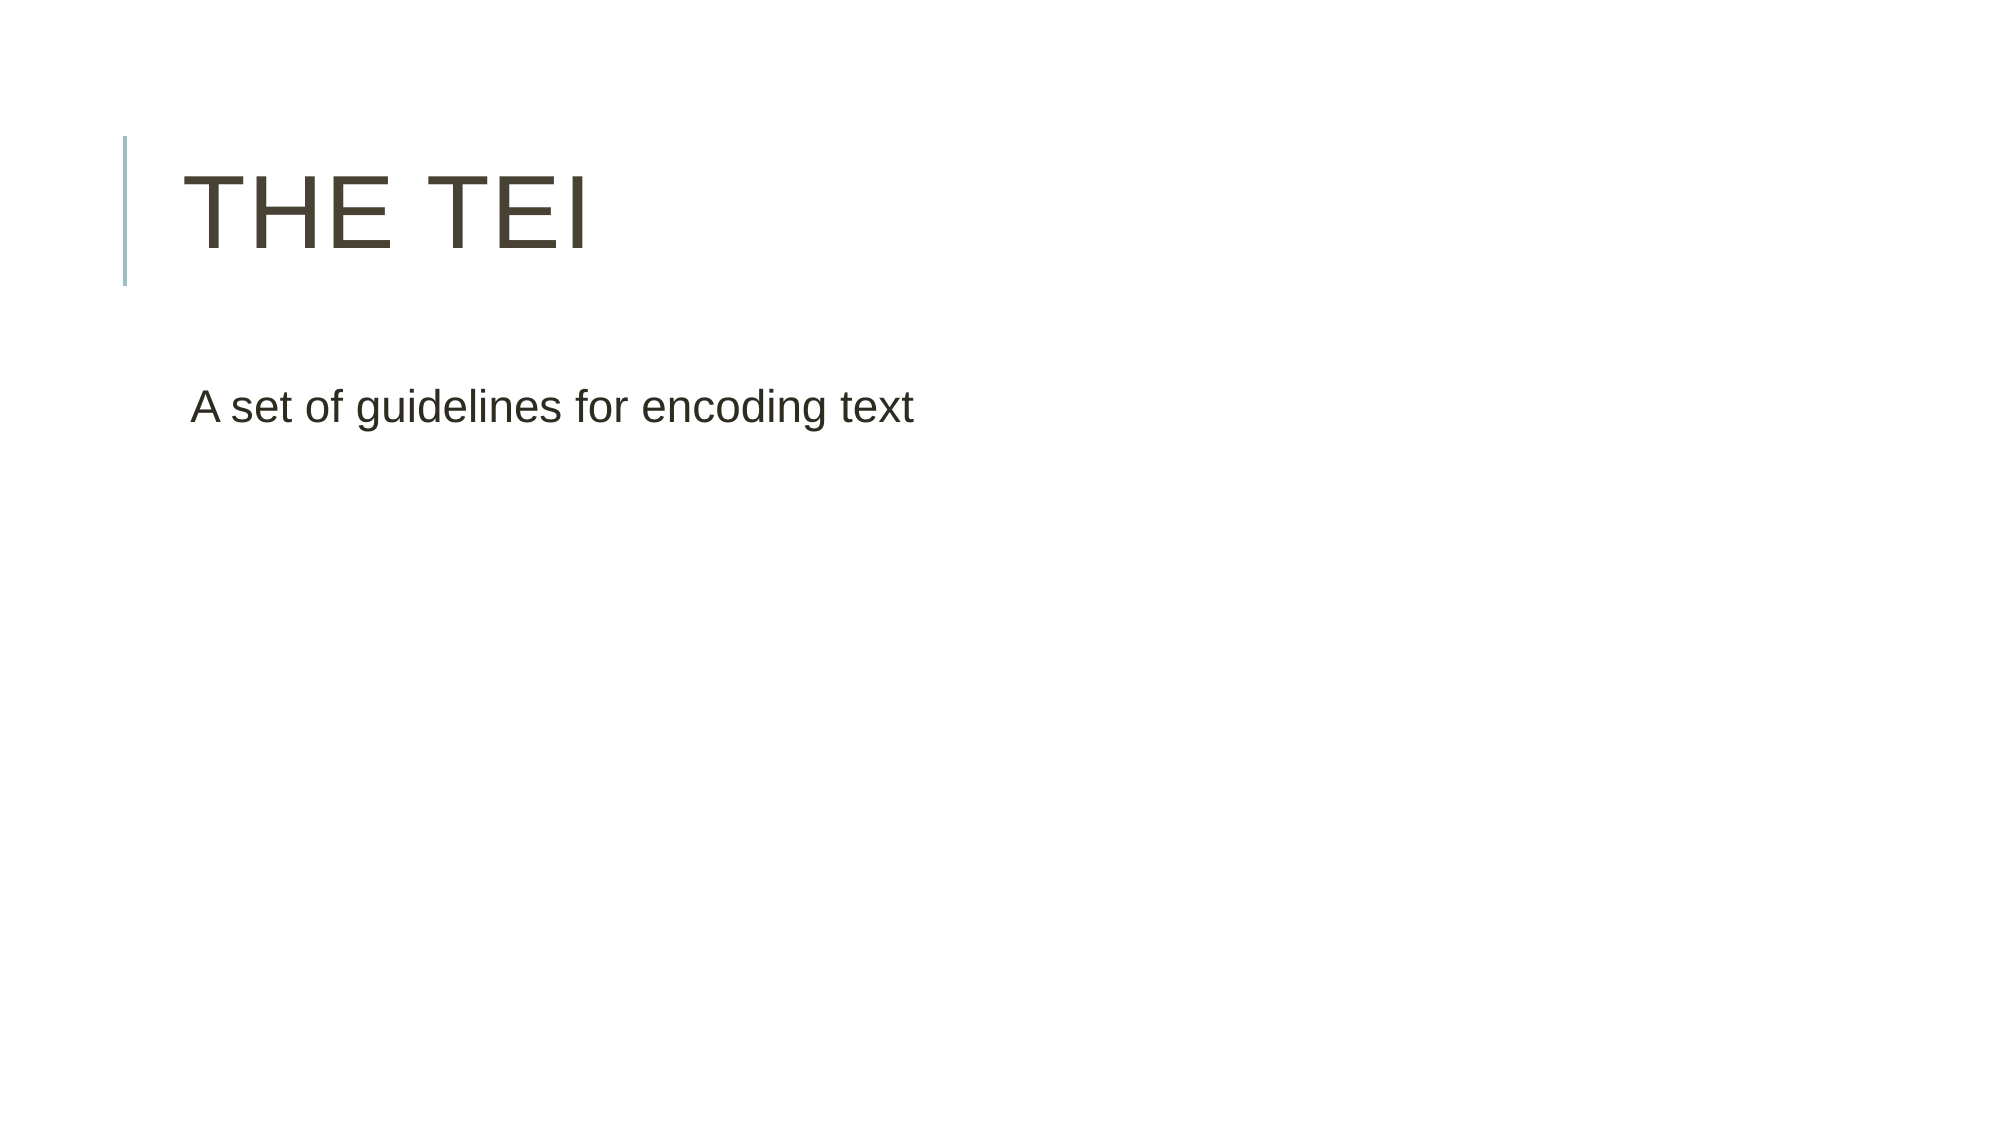

# The TEI
A set of guidelines for encoding text